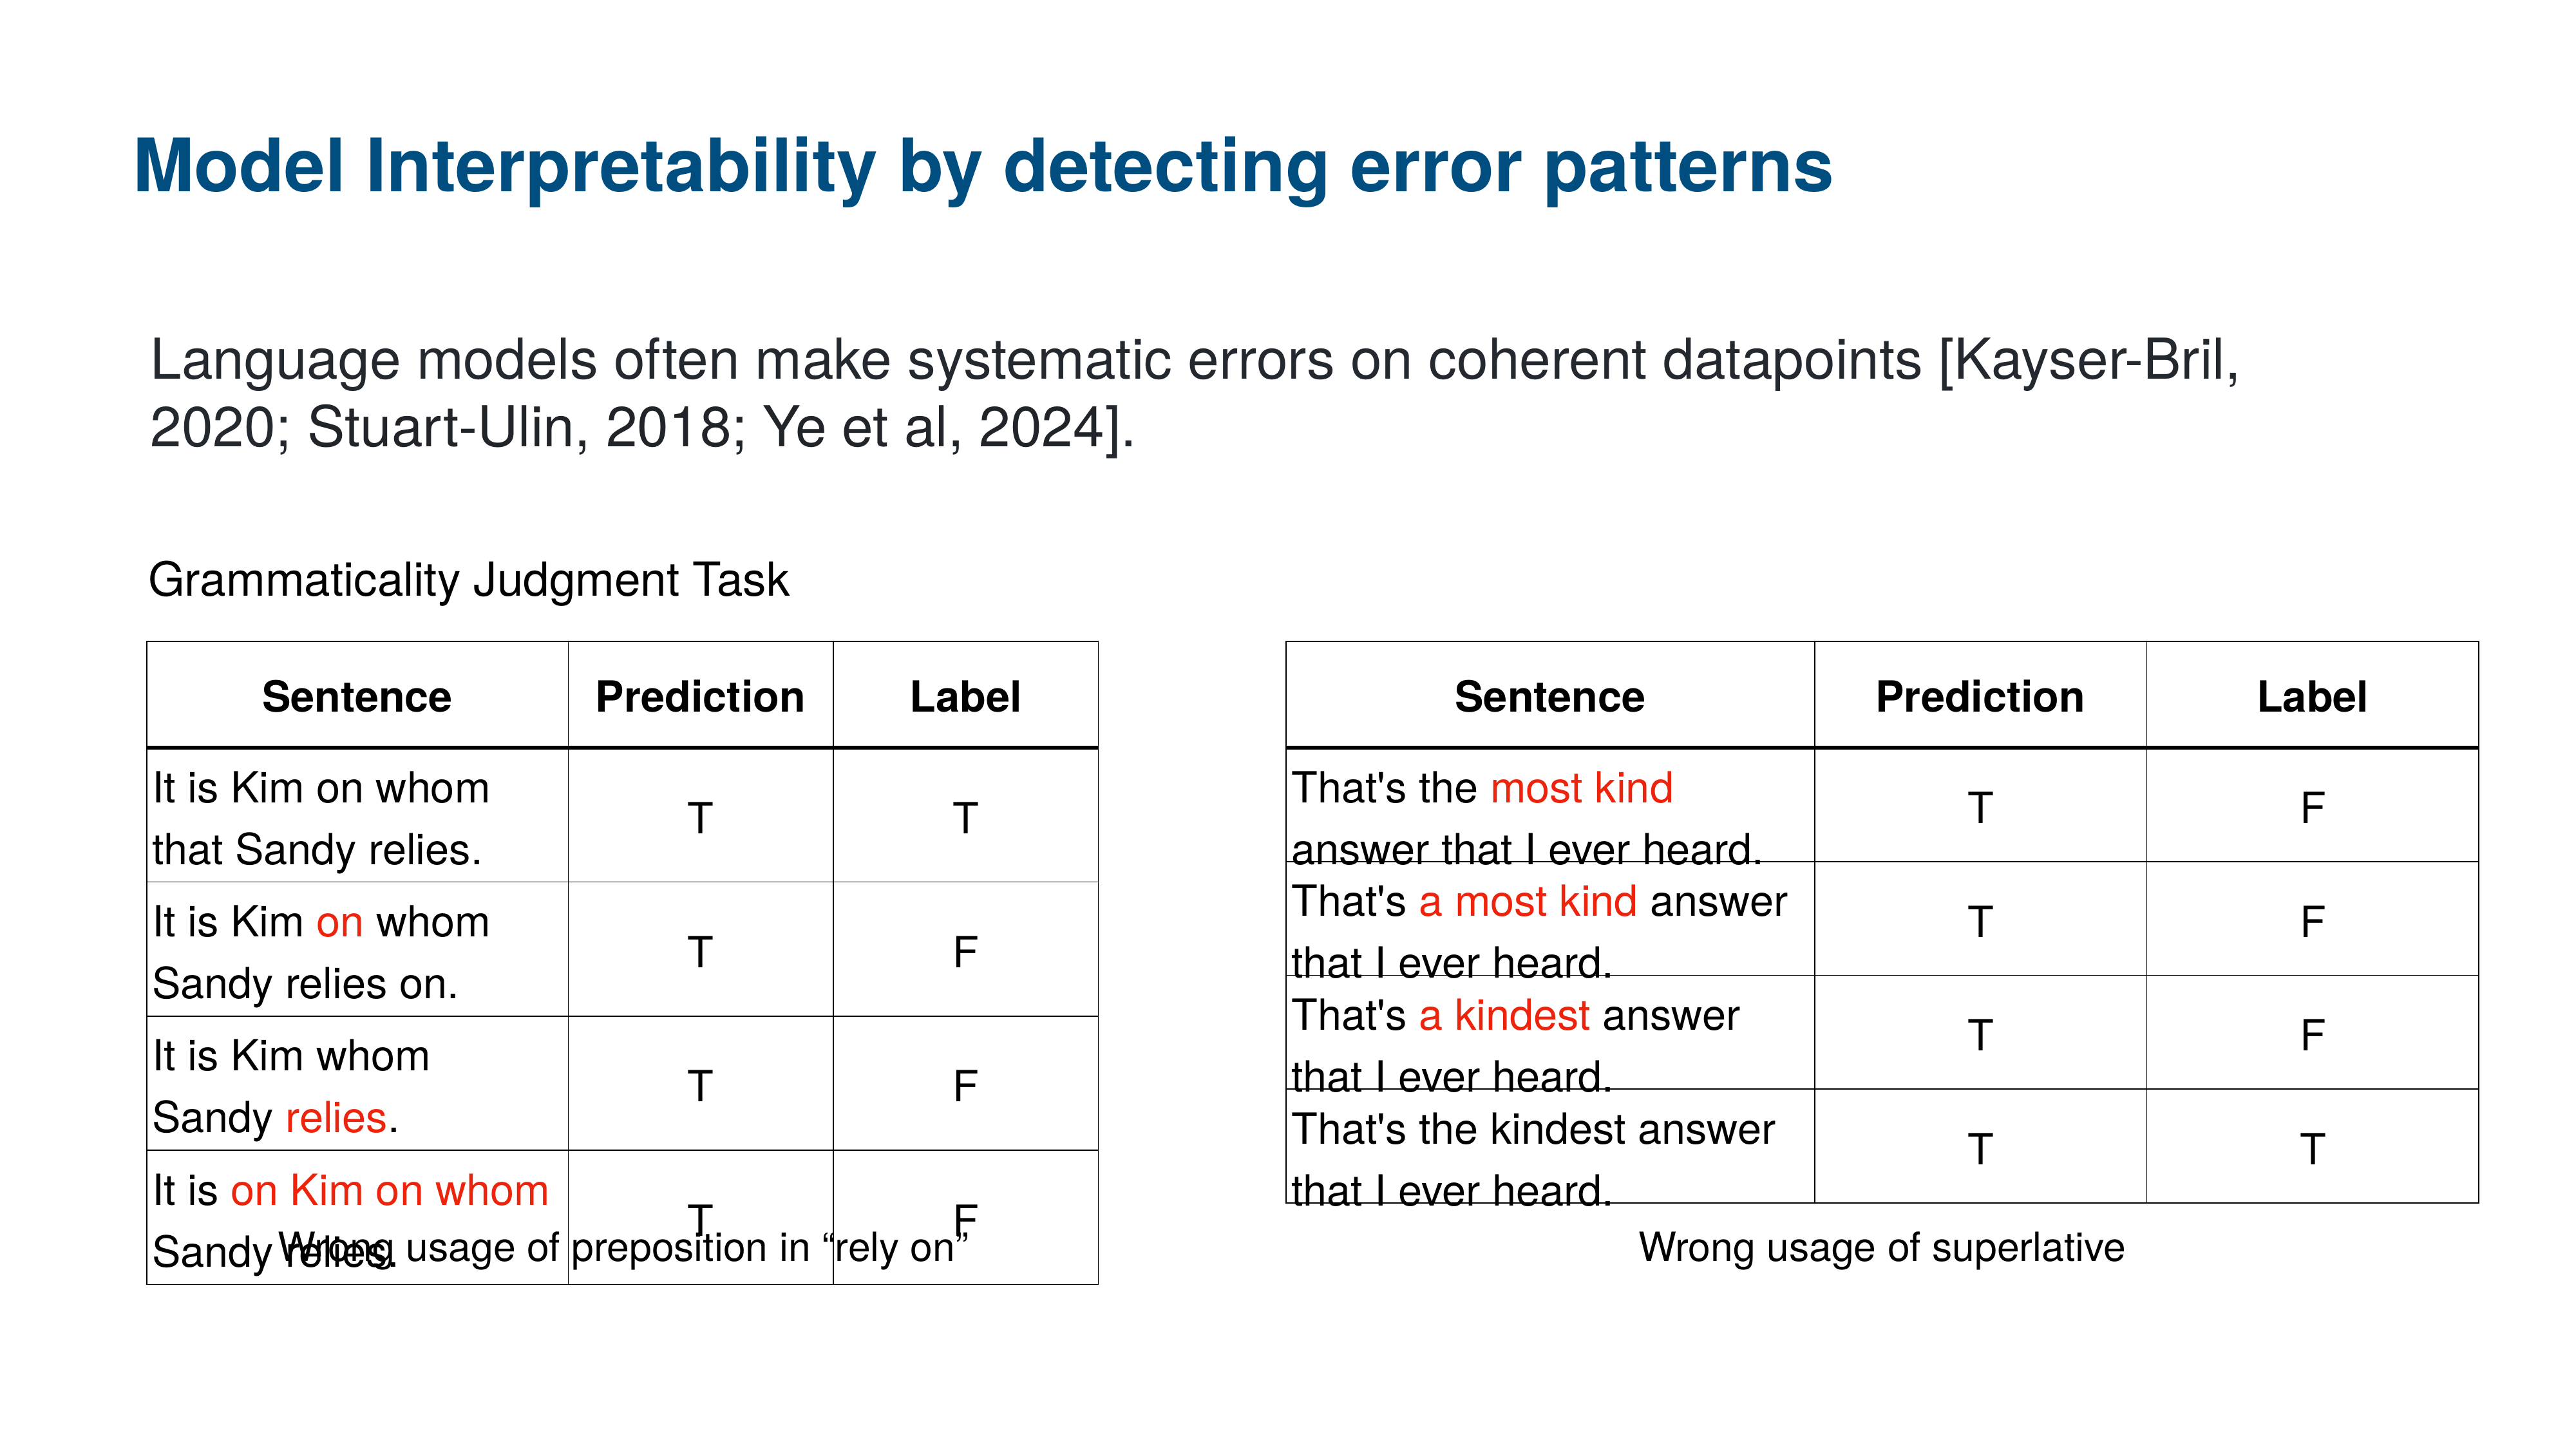

Model Interpretability by detecting error patterns
Language models often make systematic errors on coherent datapoints [Kayser-Bril, 2020; Stuart-Ulin, 2018; Ye et al, 2024].
Grammaticality Judgment Task
| Sentence | Prediction | Label |
| --- | --- | --- |
| It is Kim on whom that Sandy relies. | T | T |
| It is Kim on whom Sandy relies on. | T | F |
| It is Kim whom Sandy relies. | T | F |
| It is on Kim on whom Sandy relies. | T | F |
Wrong usage of preposition in “rely on”
| Sentence | Prediction | Label |
| --- | --- | --- |
| That's the most kind answer that I ever heard. | T | F |
| That's a most kind answer that I ever heard. | T | F |
| That's a kindest answer that I ever heard. | T | F |
| That's the kindest answer that I ever heard. | T | T |
Wrong usage of superlative
11